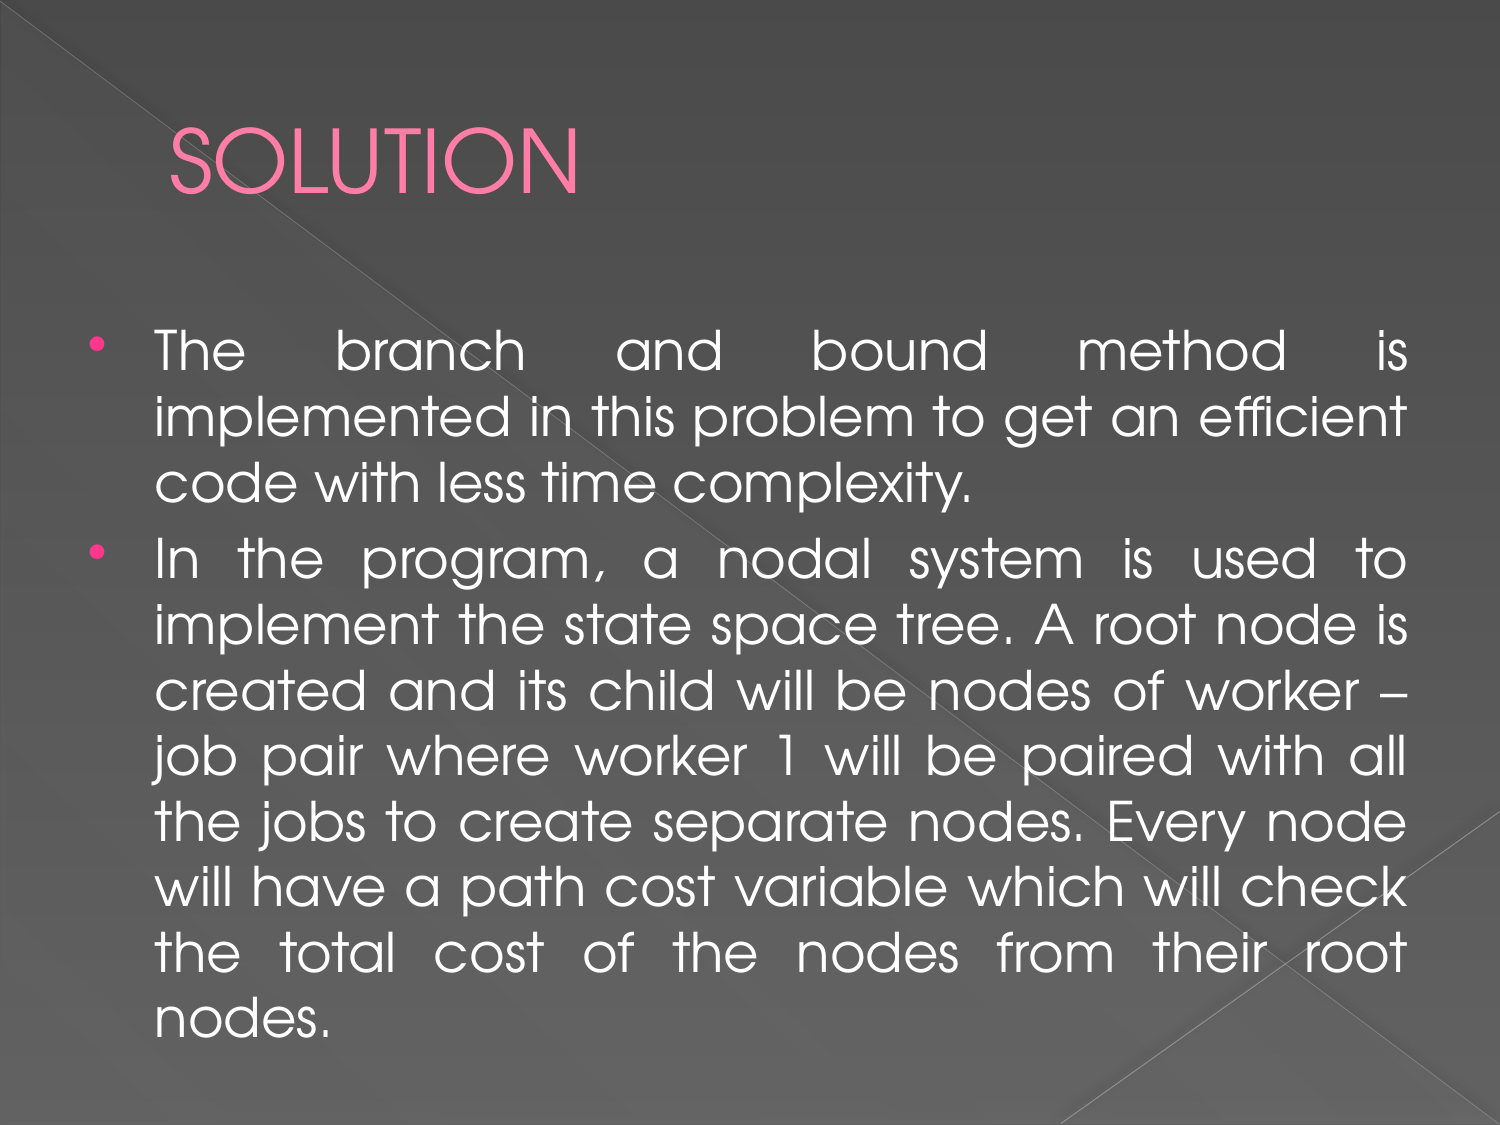

# SOLUTION
The branch and bound method is implemented in this problem to get an efficient code with less time complexity.
In the program, a nodal system is used to implement the state space tree. A root node is created and its child will be nodes of worker – job pair where worker 1 will be paired with all the jobs to create separate nodes. Every node will have a path cost variable which will check the total cost of the nodes from their root nodes.